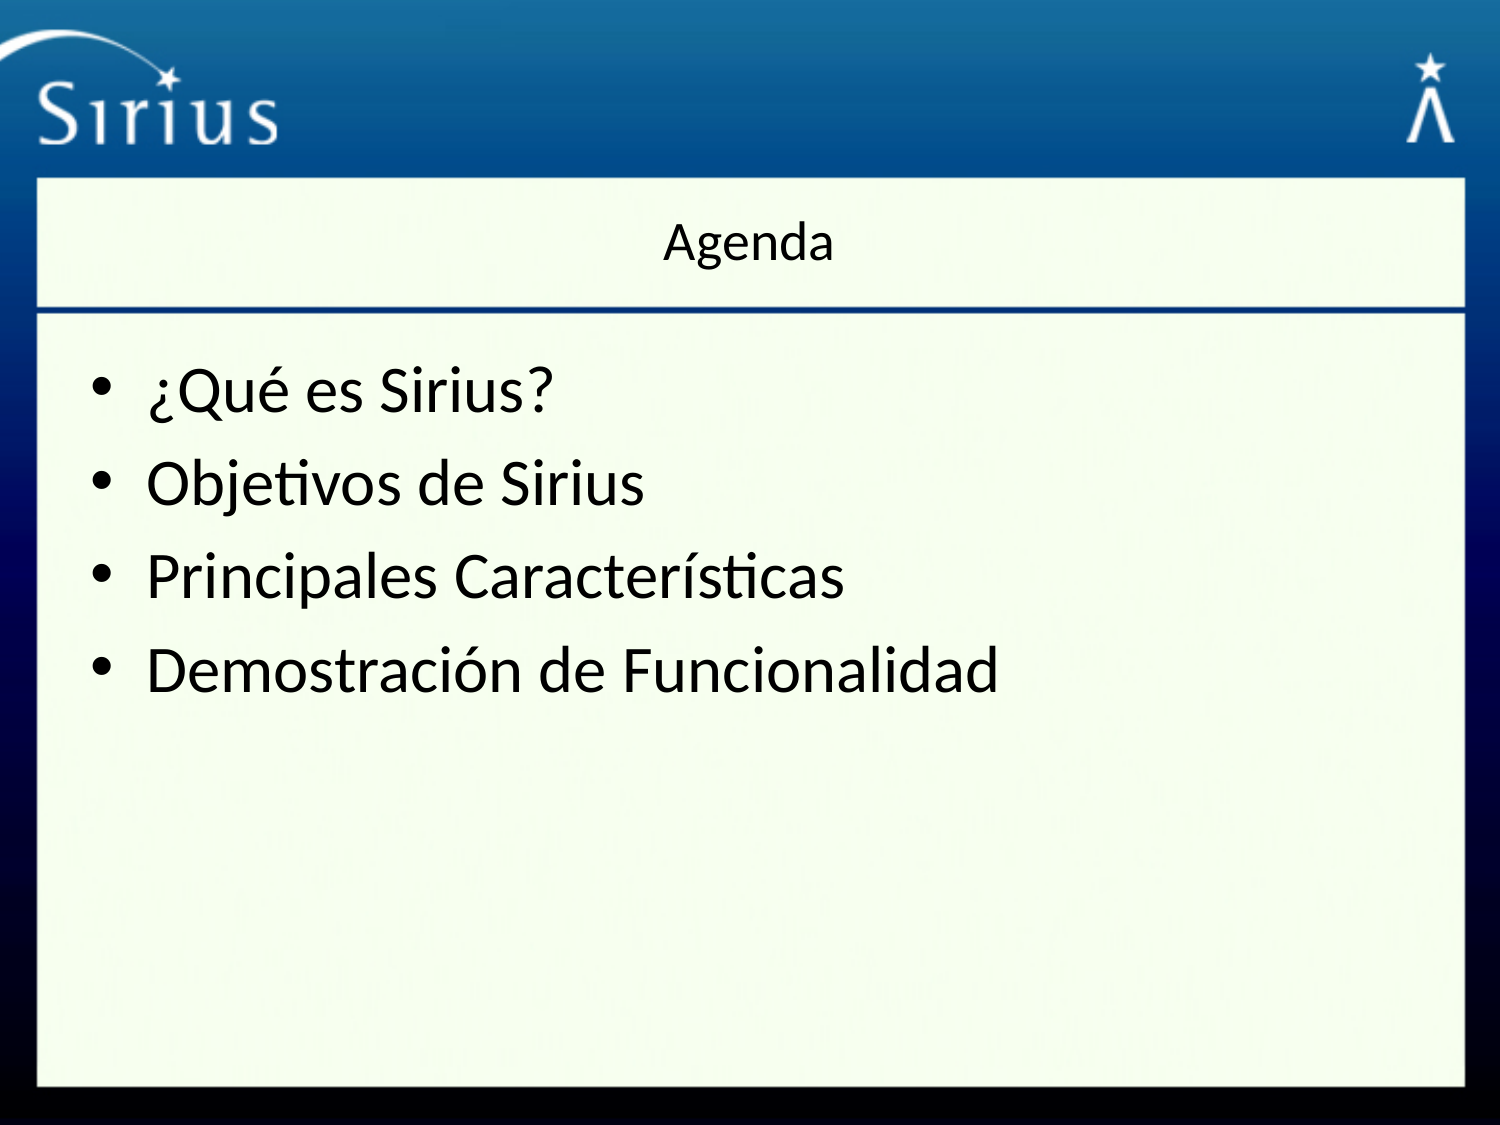

# Agenda
¿Qué es Sirius?
Objetivos de Sirius
Principales Características
Demostración de Funcionalidad